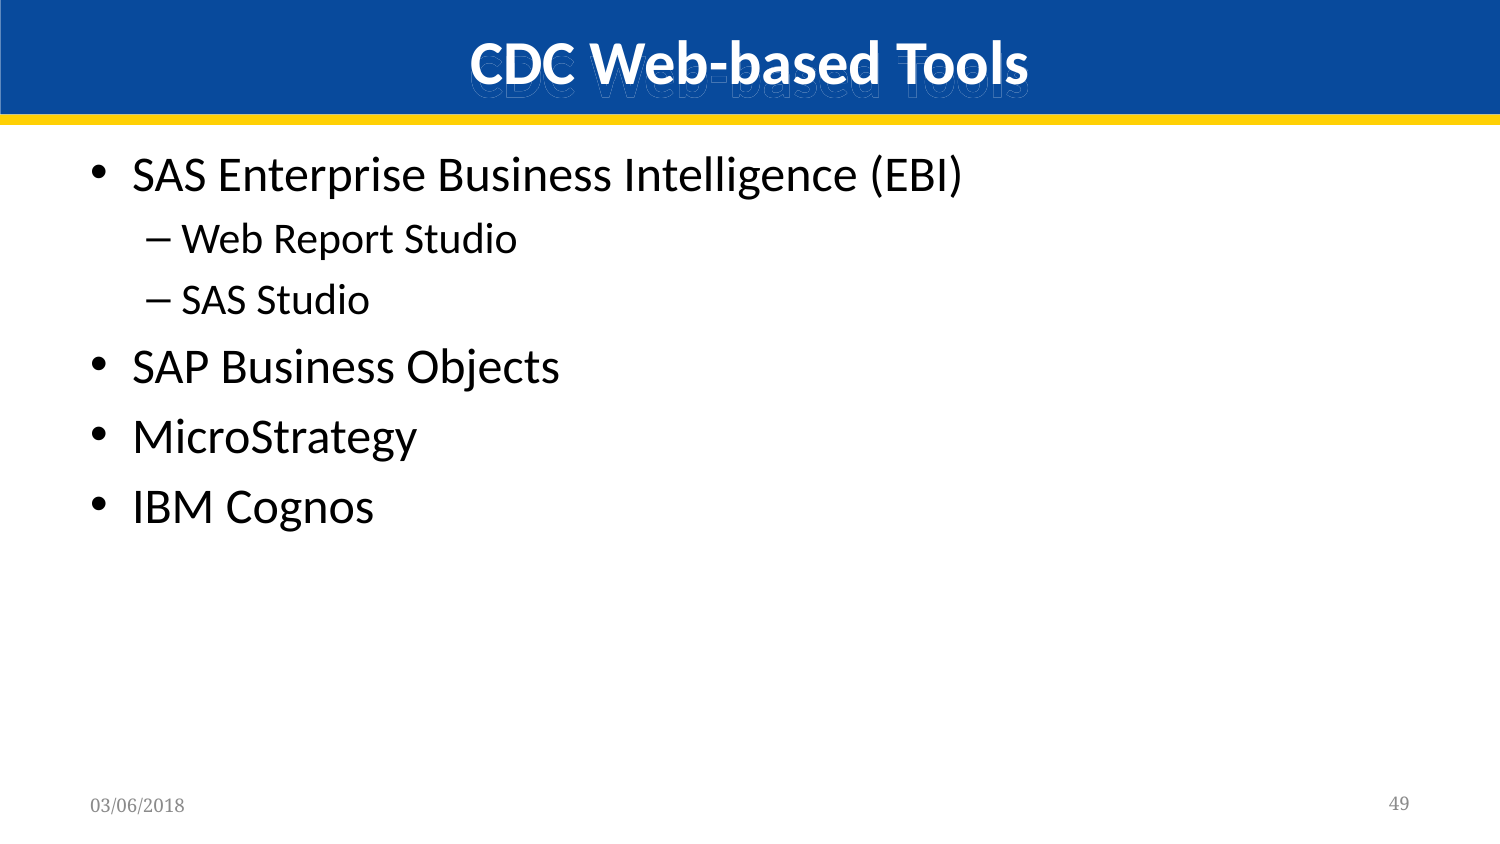

# CDC Web-based Tools
SAS Enterprise Business Intelligence (EBI)
Web Report Studio
SAS Studio
SAP Business Objects
MicroStrategy
IBM Cognos

49